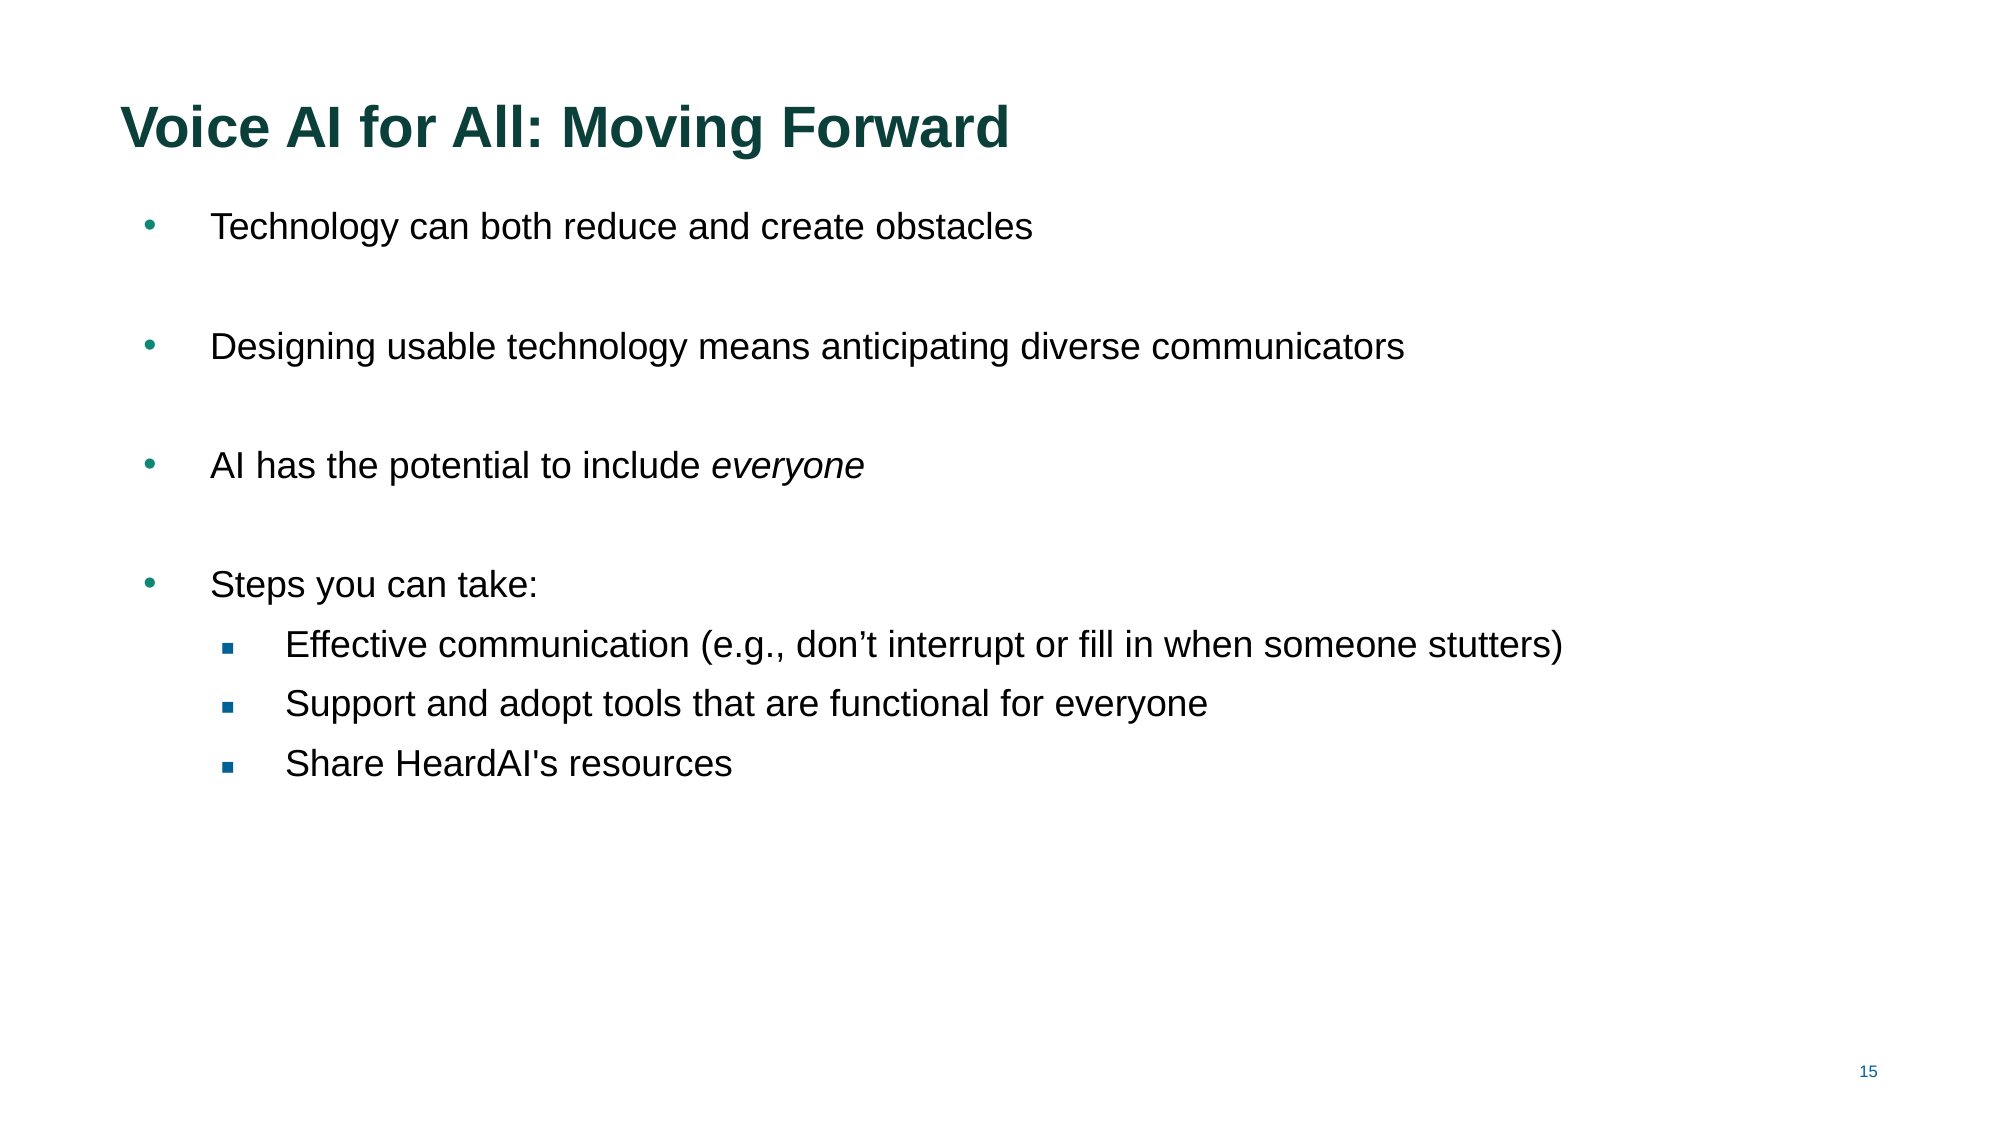

# Voice AI for All: Moving Forward
Technology can both reduce and create obstacles

Designing usable technology means anticipating diverse communicators

AI has the potential to include everyone

Steps you can take:
Effective communication (e.g., don’t interrupt or fill in when someone stutters)
Support and adopt tools that are functional for everyone
Share HeardAI's resources

15